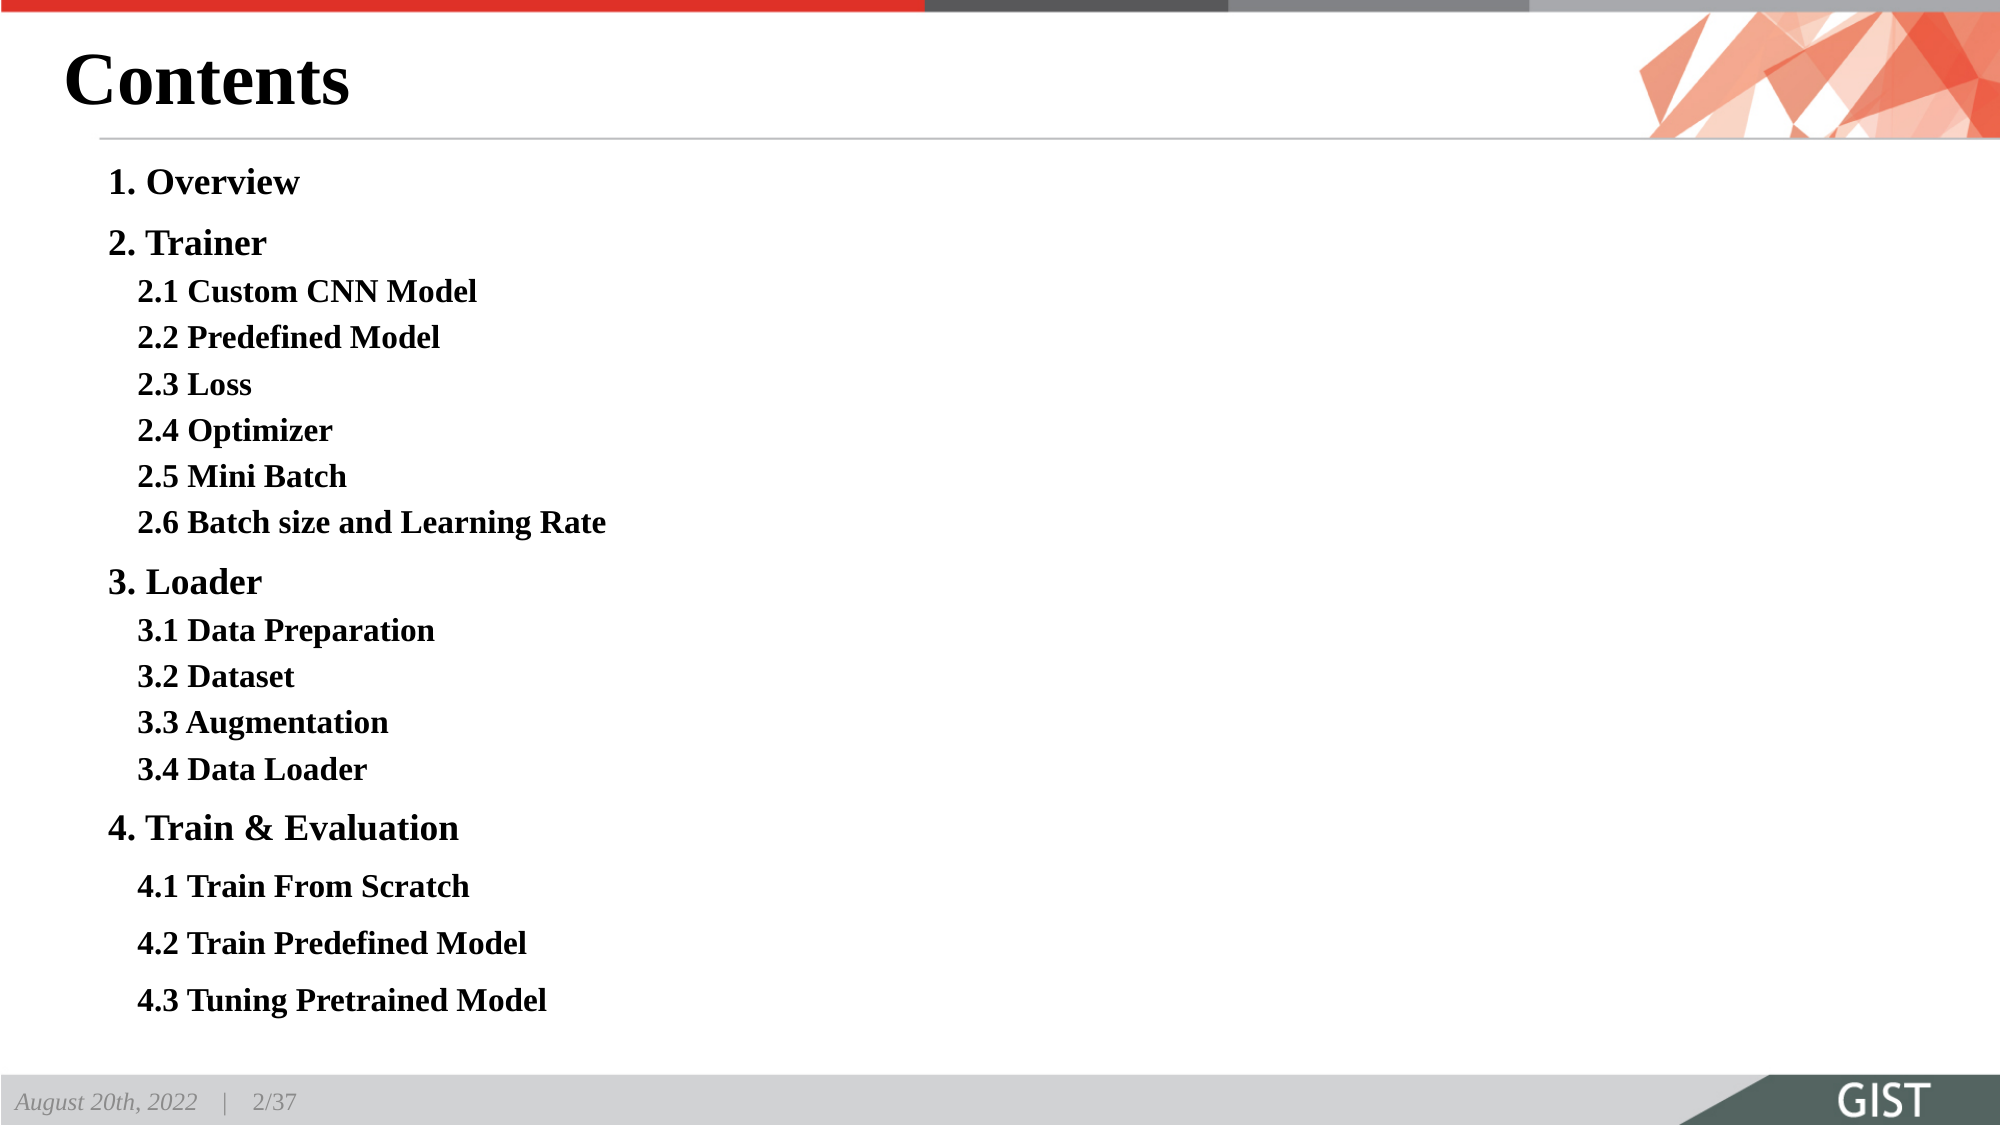

# Contents
1. Overview
2. Trainer
2.1 Custom CNN Model
2.2 Predefined Model
2.3 Loss
2.4 Optimizer
2.5 Mini Batch
2.6 Batch size and Learning Rate
3. Loader
3.1 Data Preparation
3.2 Dataset
3.3 Augmentation
3.4 Data Loader
4. Train & Evaluation
4.1 Train From Scratch
4.2 Train Predefined Model
4.3 Tuning Pretrained Model
August 20th, 2022    |    2/37